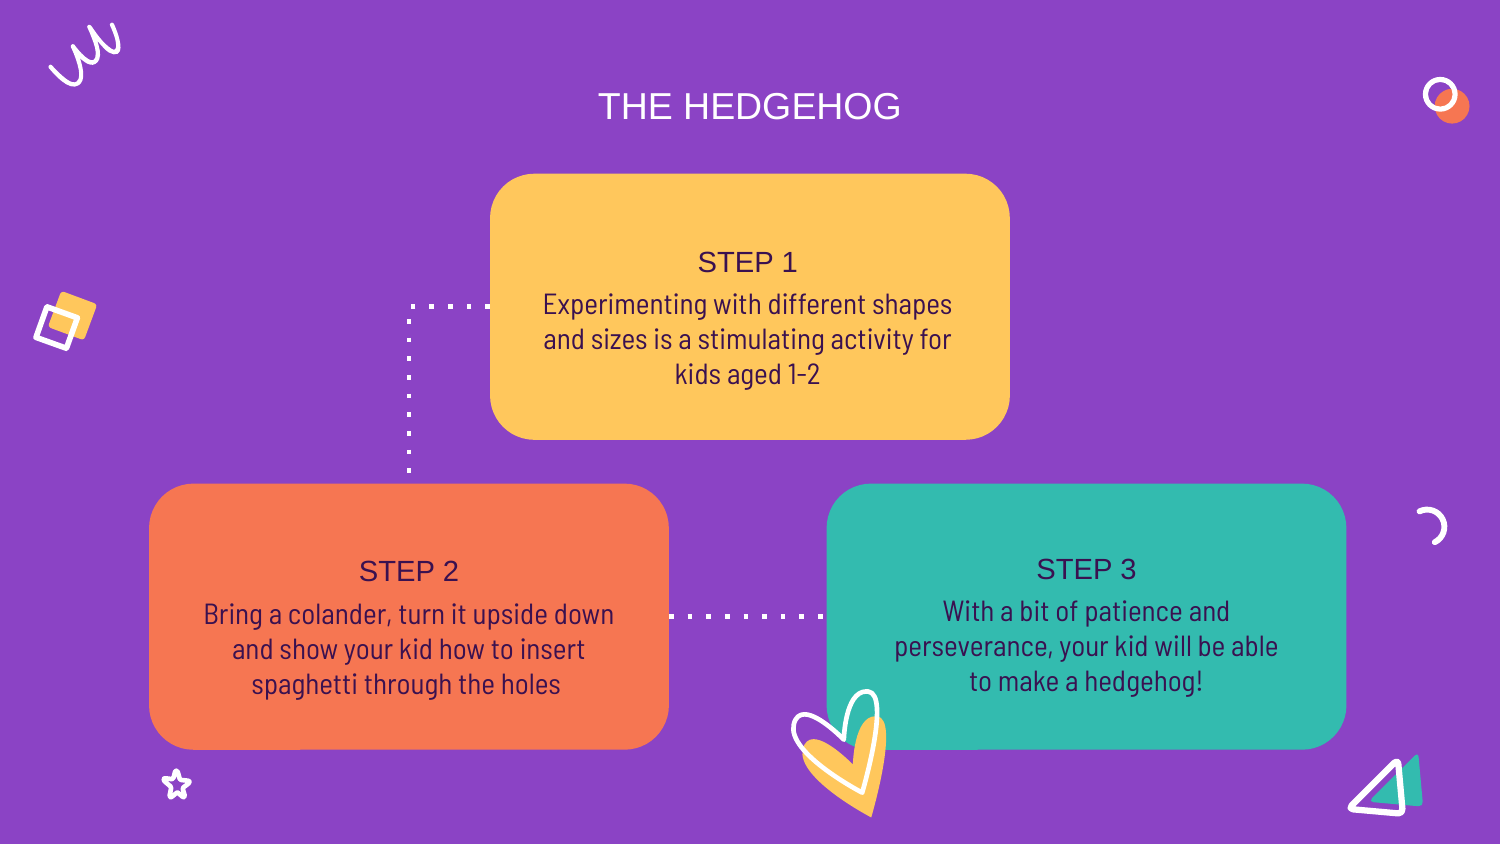

# THE HEDGEHOG

STEP 1
Experimenting with different shapes and sizes is a stimulating activity for kids aged 1-2

STEP 3
STEP 2
With a bit of patience and perseverance, your kid will be able to make a hedgehog!
Bring a colander, turn it upside down and show your kid how to insert spaghetti through the holes